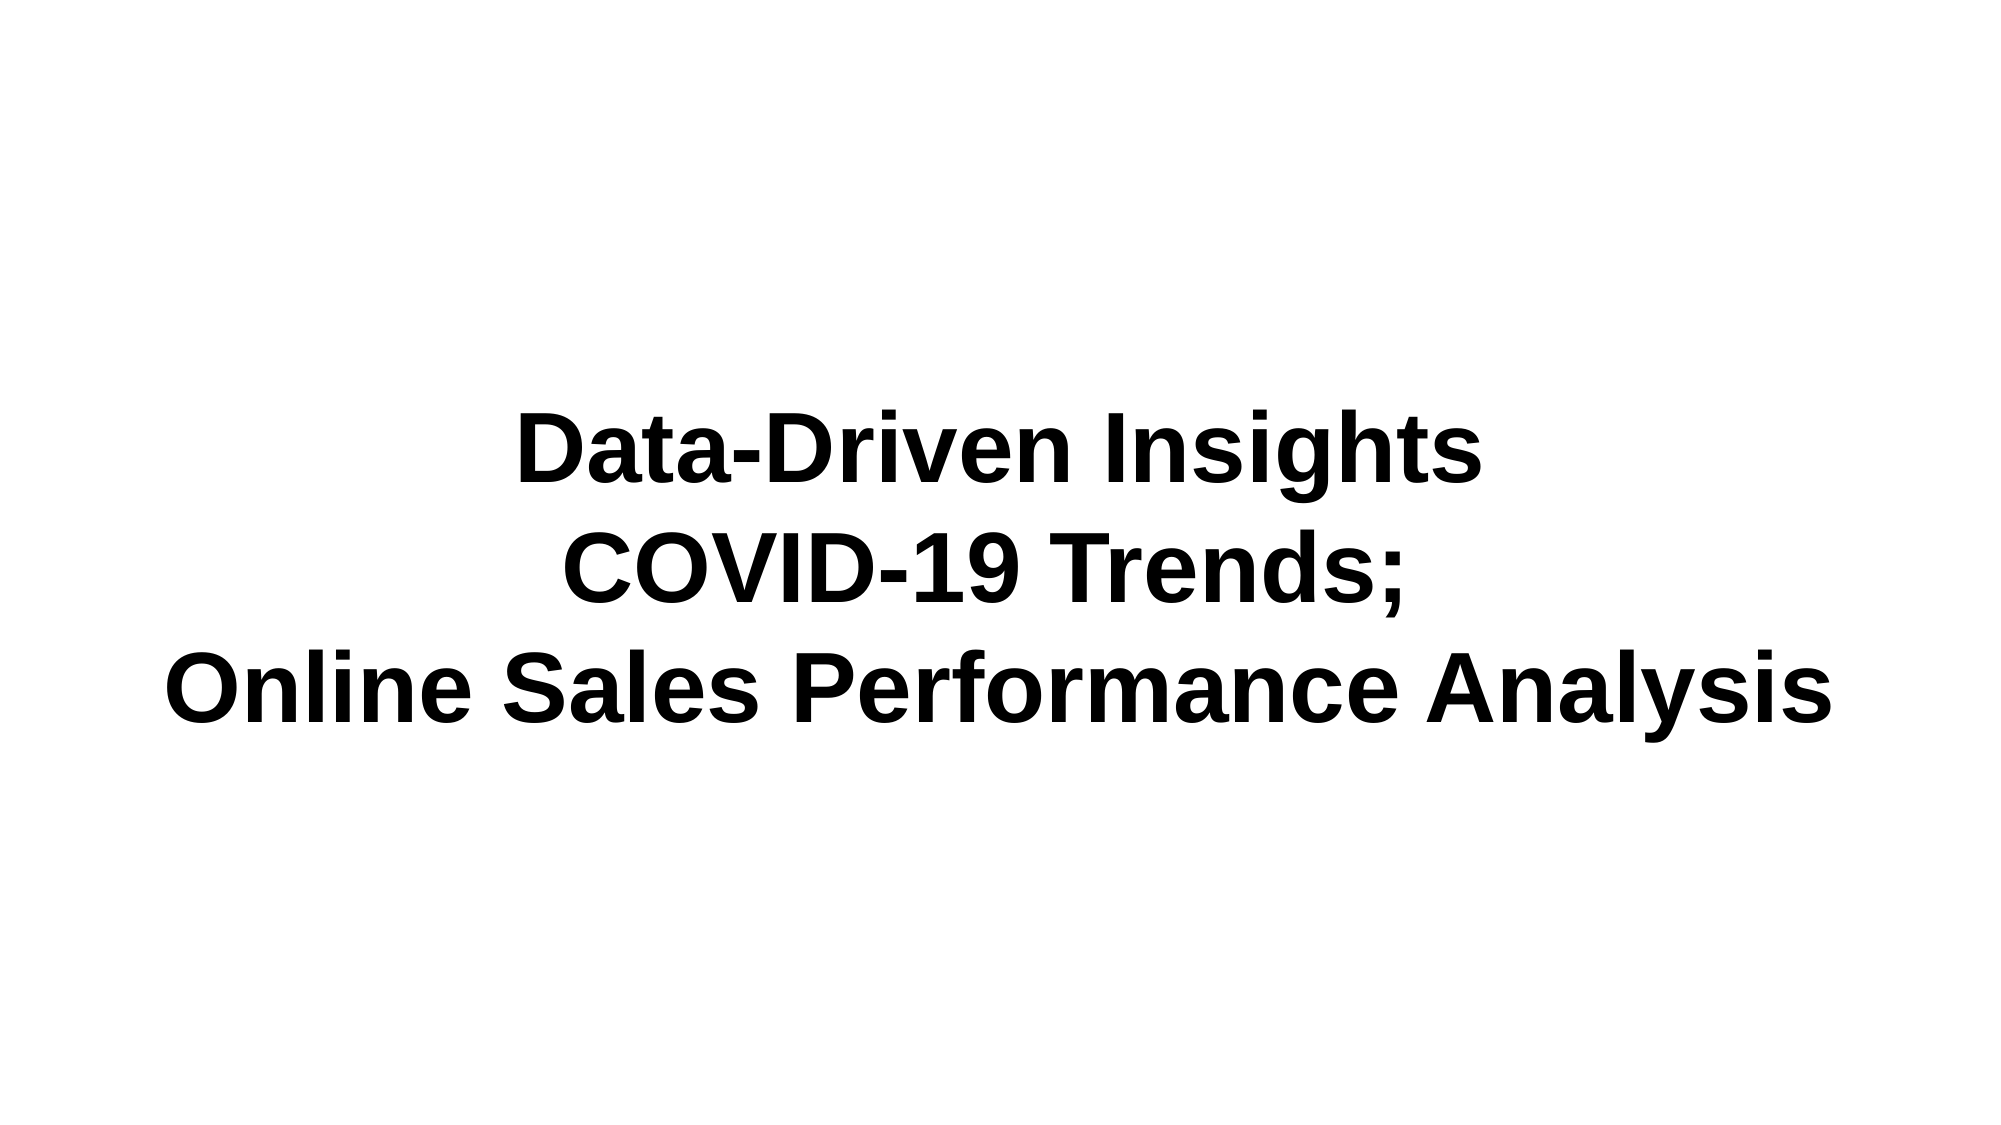

# Data-Driven Insights COVID-19 Trends; Online Sales Performance Analysis